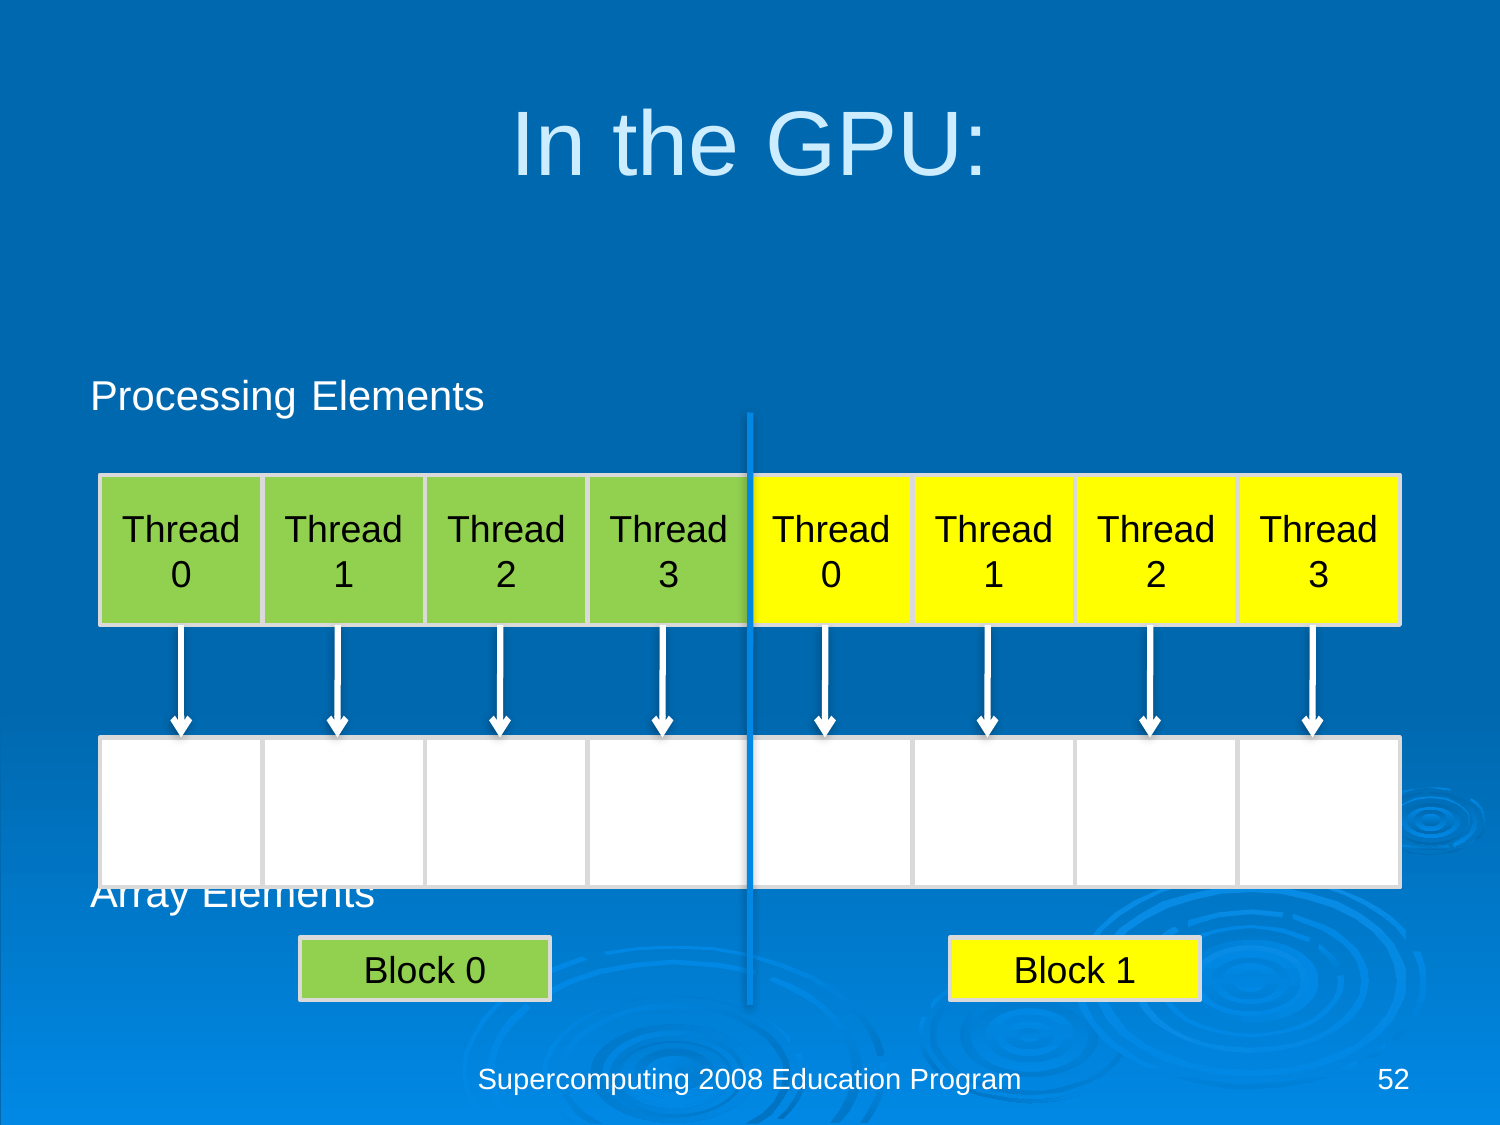

In the GPU:

Processing Elements

Array Elements
Thread 0
Thread 1
Thread 2
Thread 3
Thread 0
Thread 1
Thread 2
Thread 3

Block 0
Block 1
Supercomputing 2008 Education Program
52